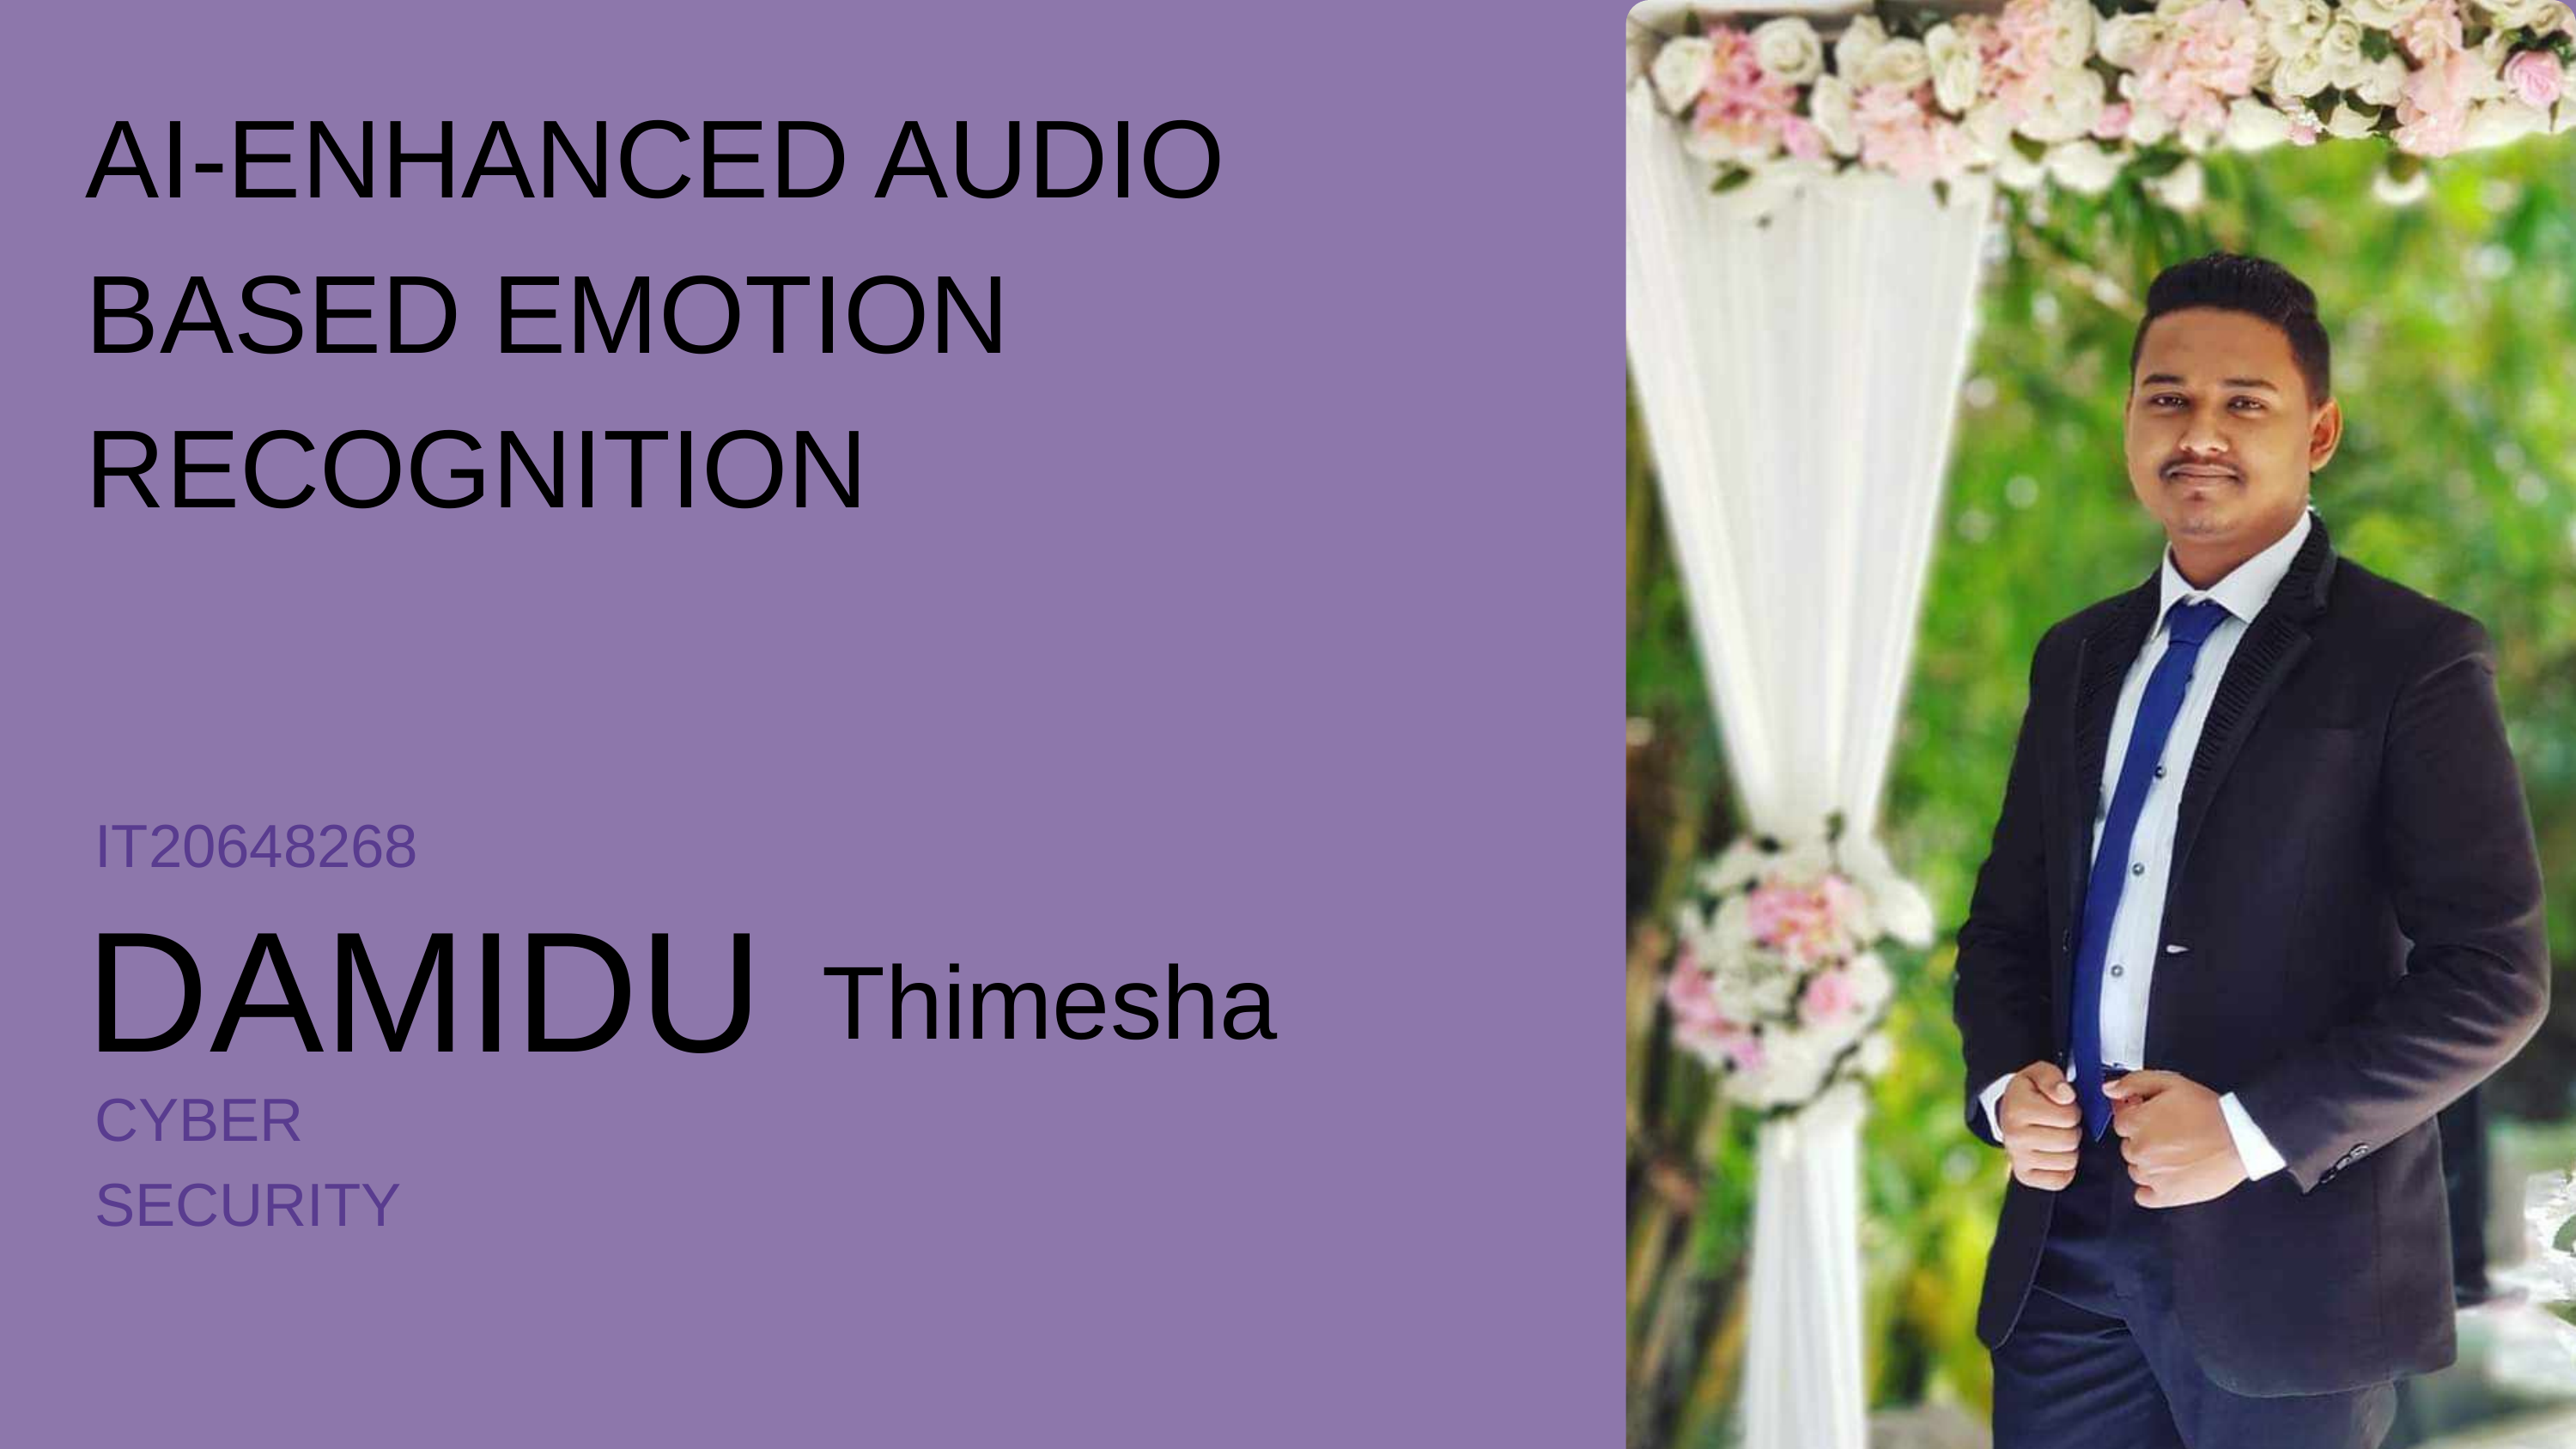

AI-ENHANCED AUDIO BASED EMOTION RECOGNITION

IT20648268
DAMIDU
Thimesha
CYBER SECURITY